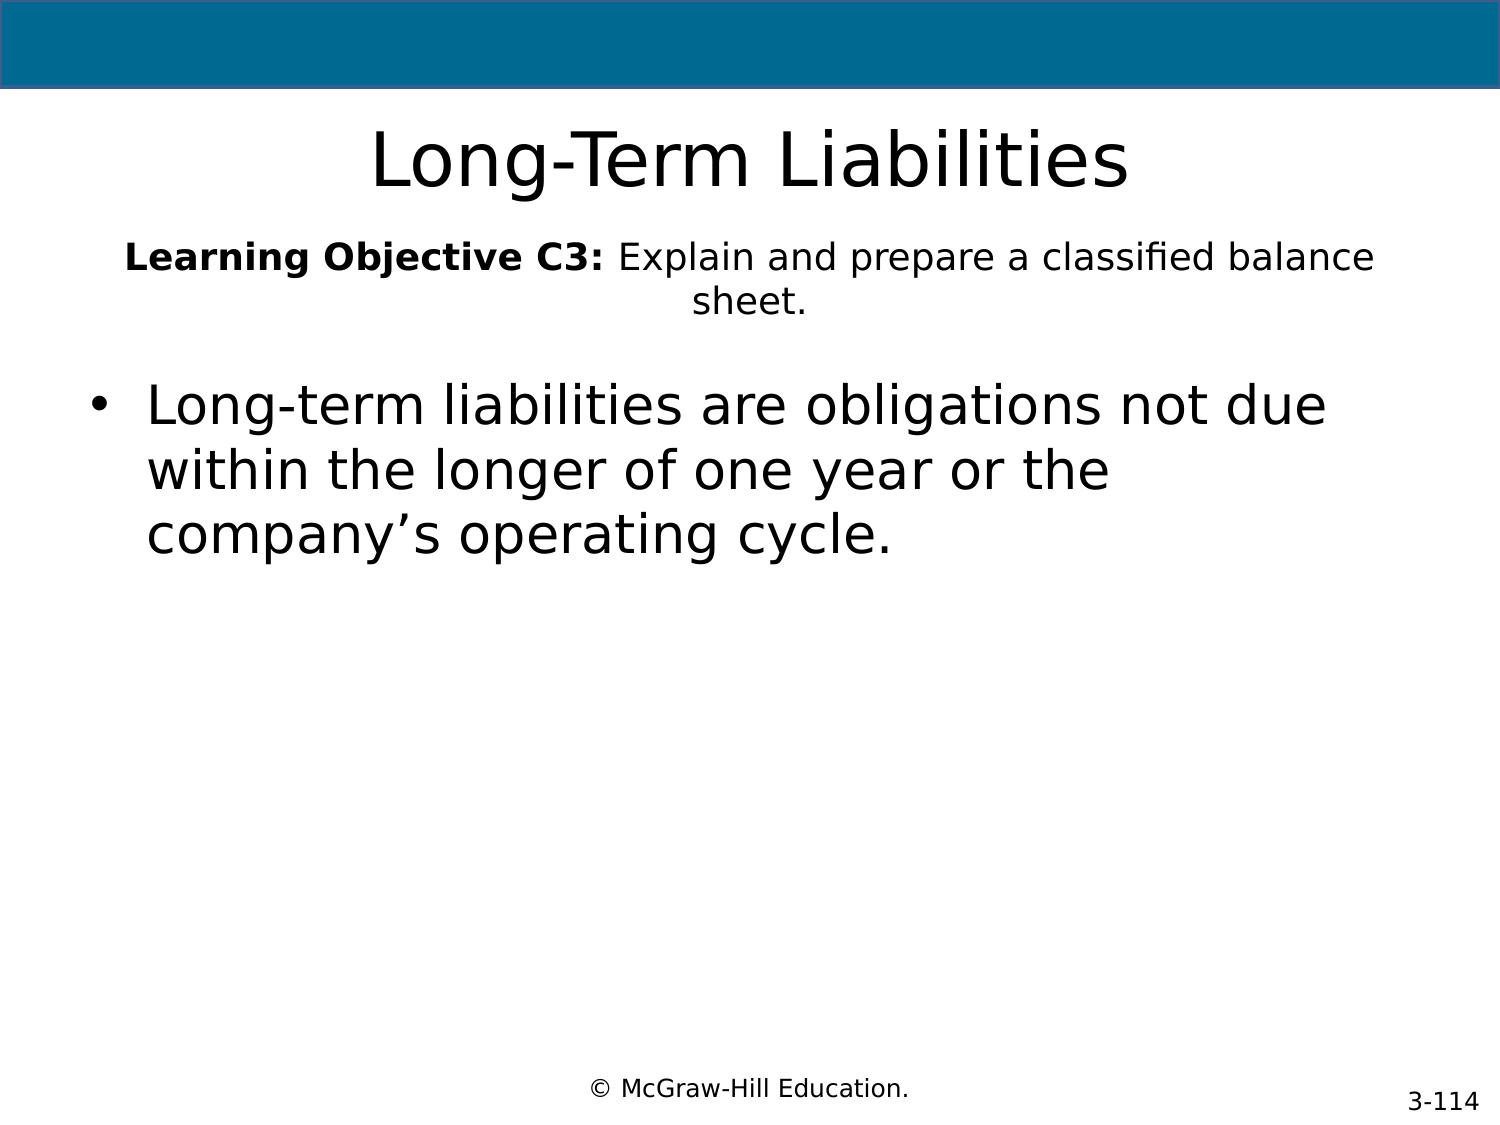

# Long-Term Liabilities
Learning Objective C3: Explain and prepare a classified balance sheet.
Long-term liabilities are obligations not due within the longer of one year or the company’s operating cycle.